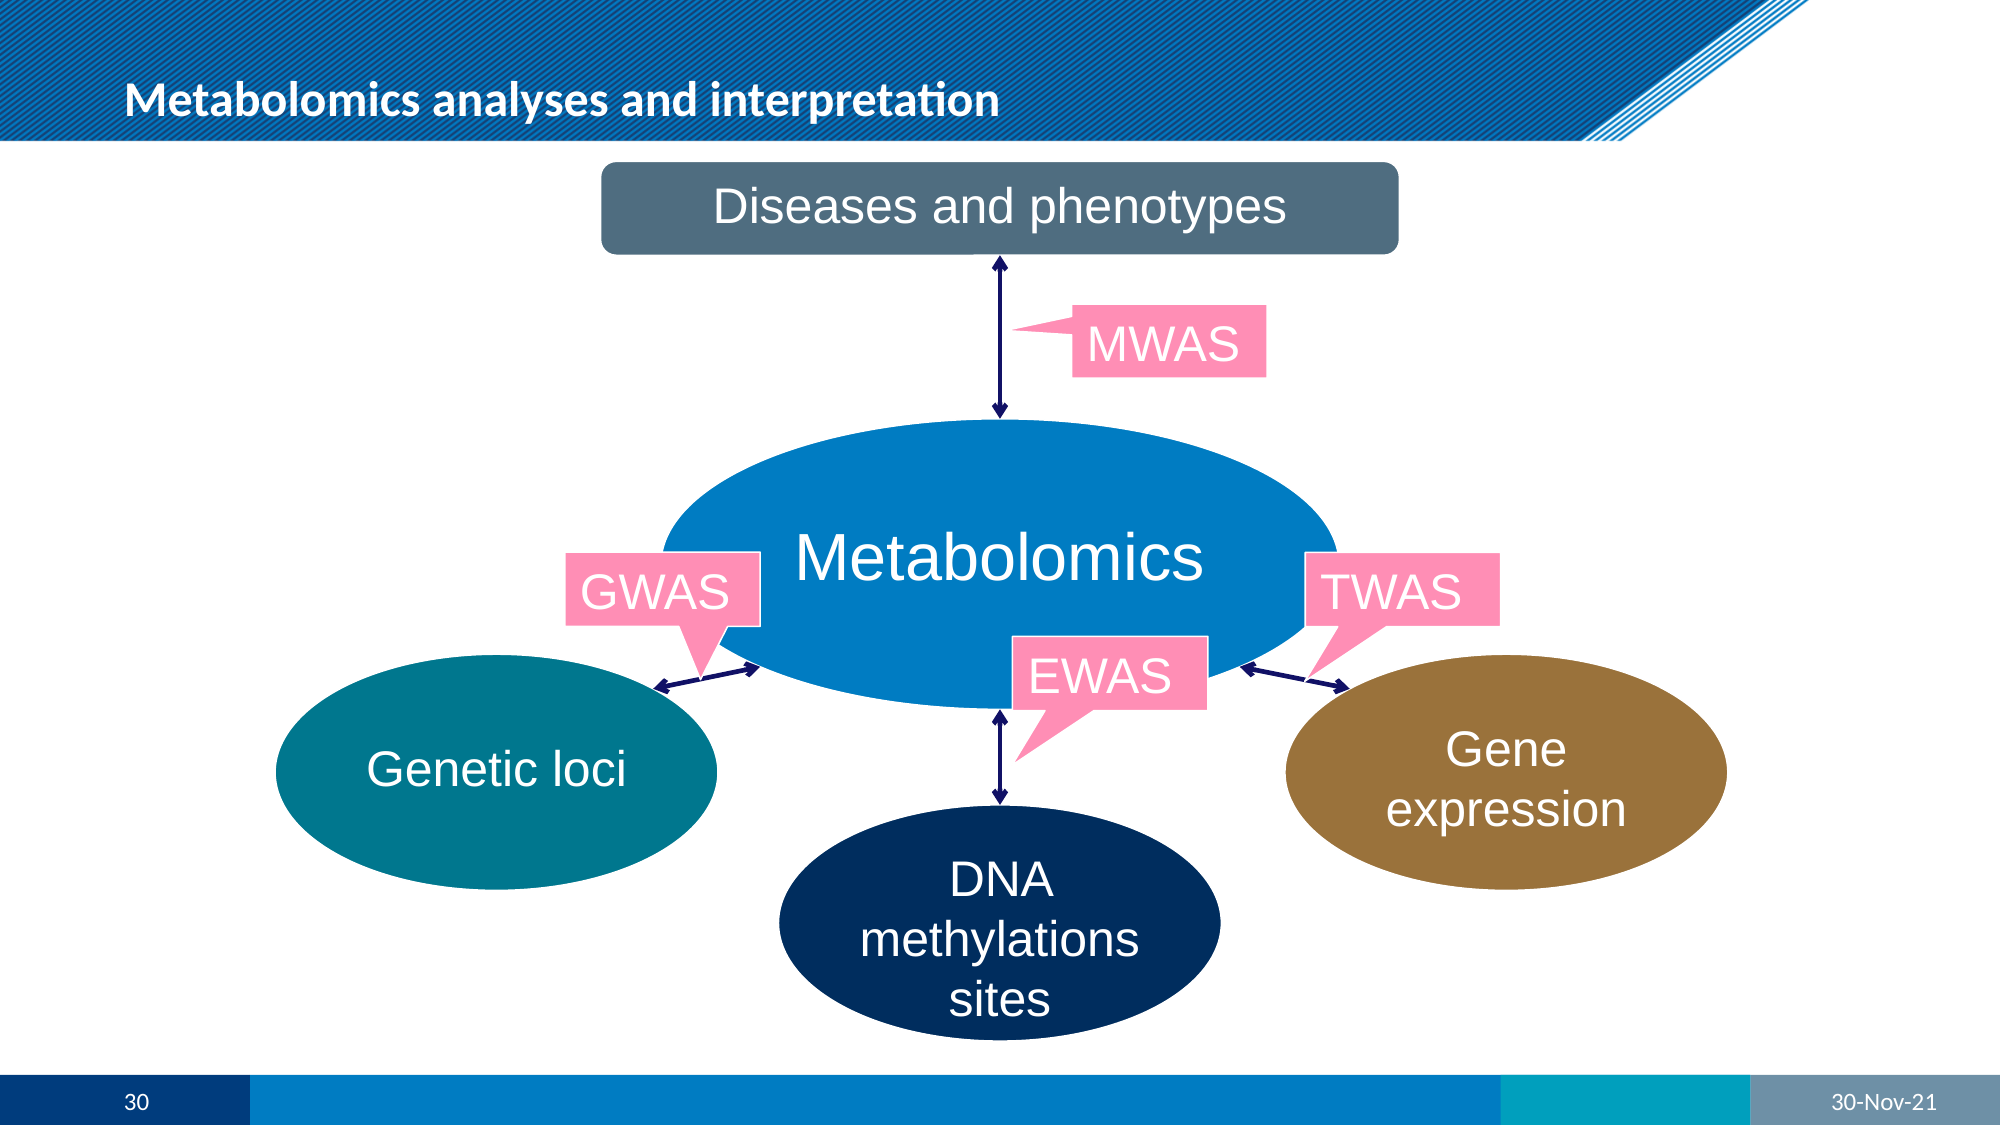

# Metabolomics analyses and interpretation
Diseases and phenotypes
MWAS

Metabolomics
GWAS
TWAS
EWAS

Genetic loci

Gene expression
DNA methylations sites
30
30-Nov-21